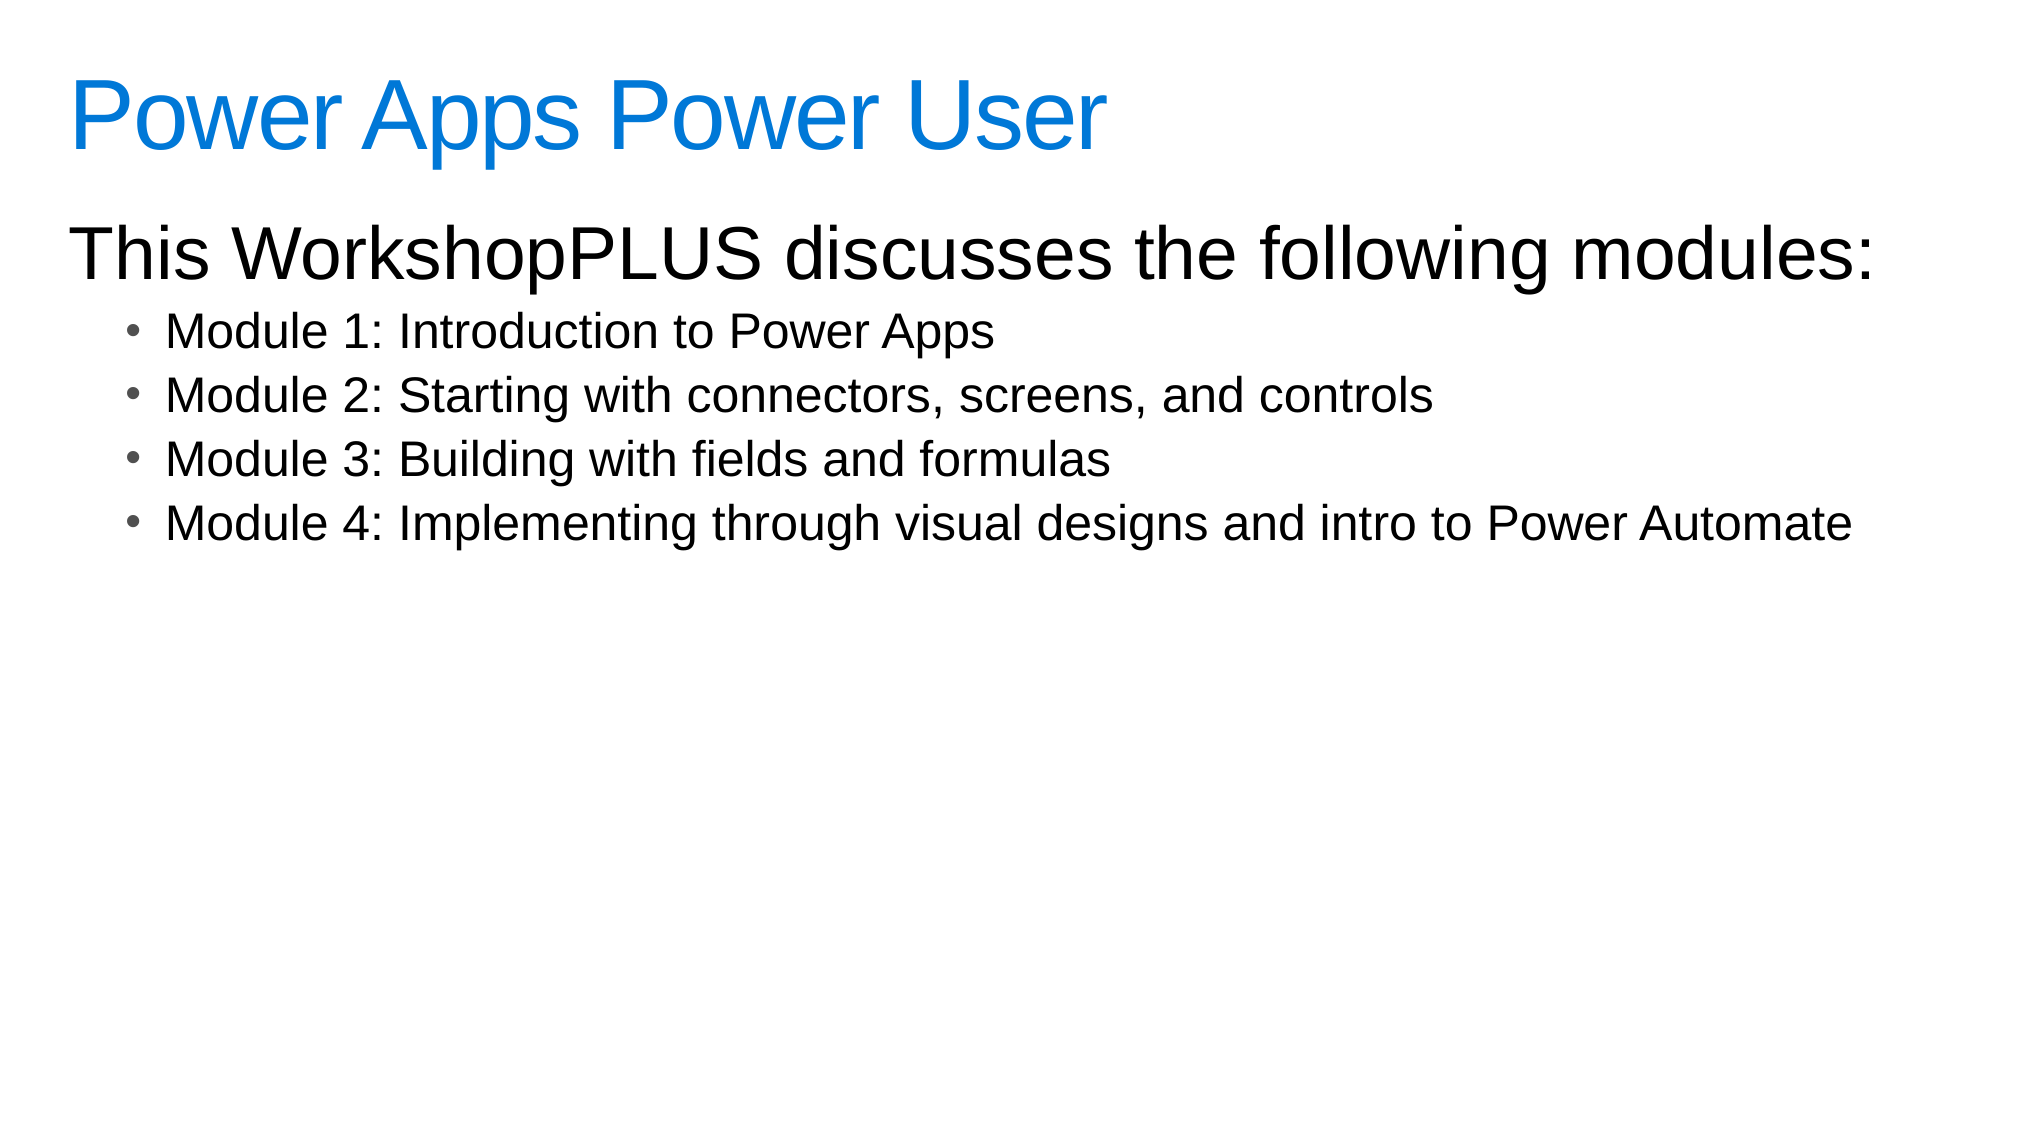

# Power Apps Power User
This WorkshopPLUS discusses the following modules:
Module 1: Introduction to Power Apps
Module 2: Starting with connectors, screens, and controls
Module 3: Building with fields and formulas
Module 4: Implementing through visual designs and intro to Power Automate